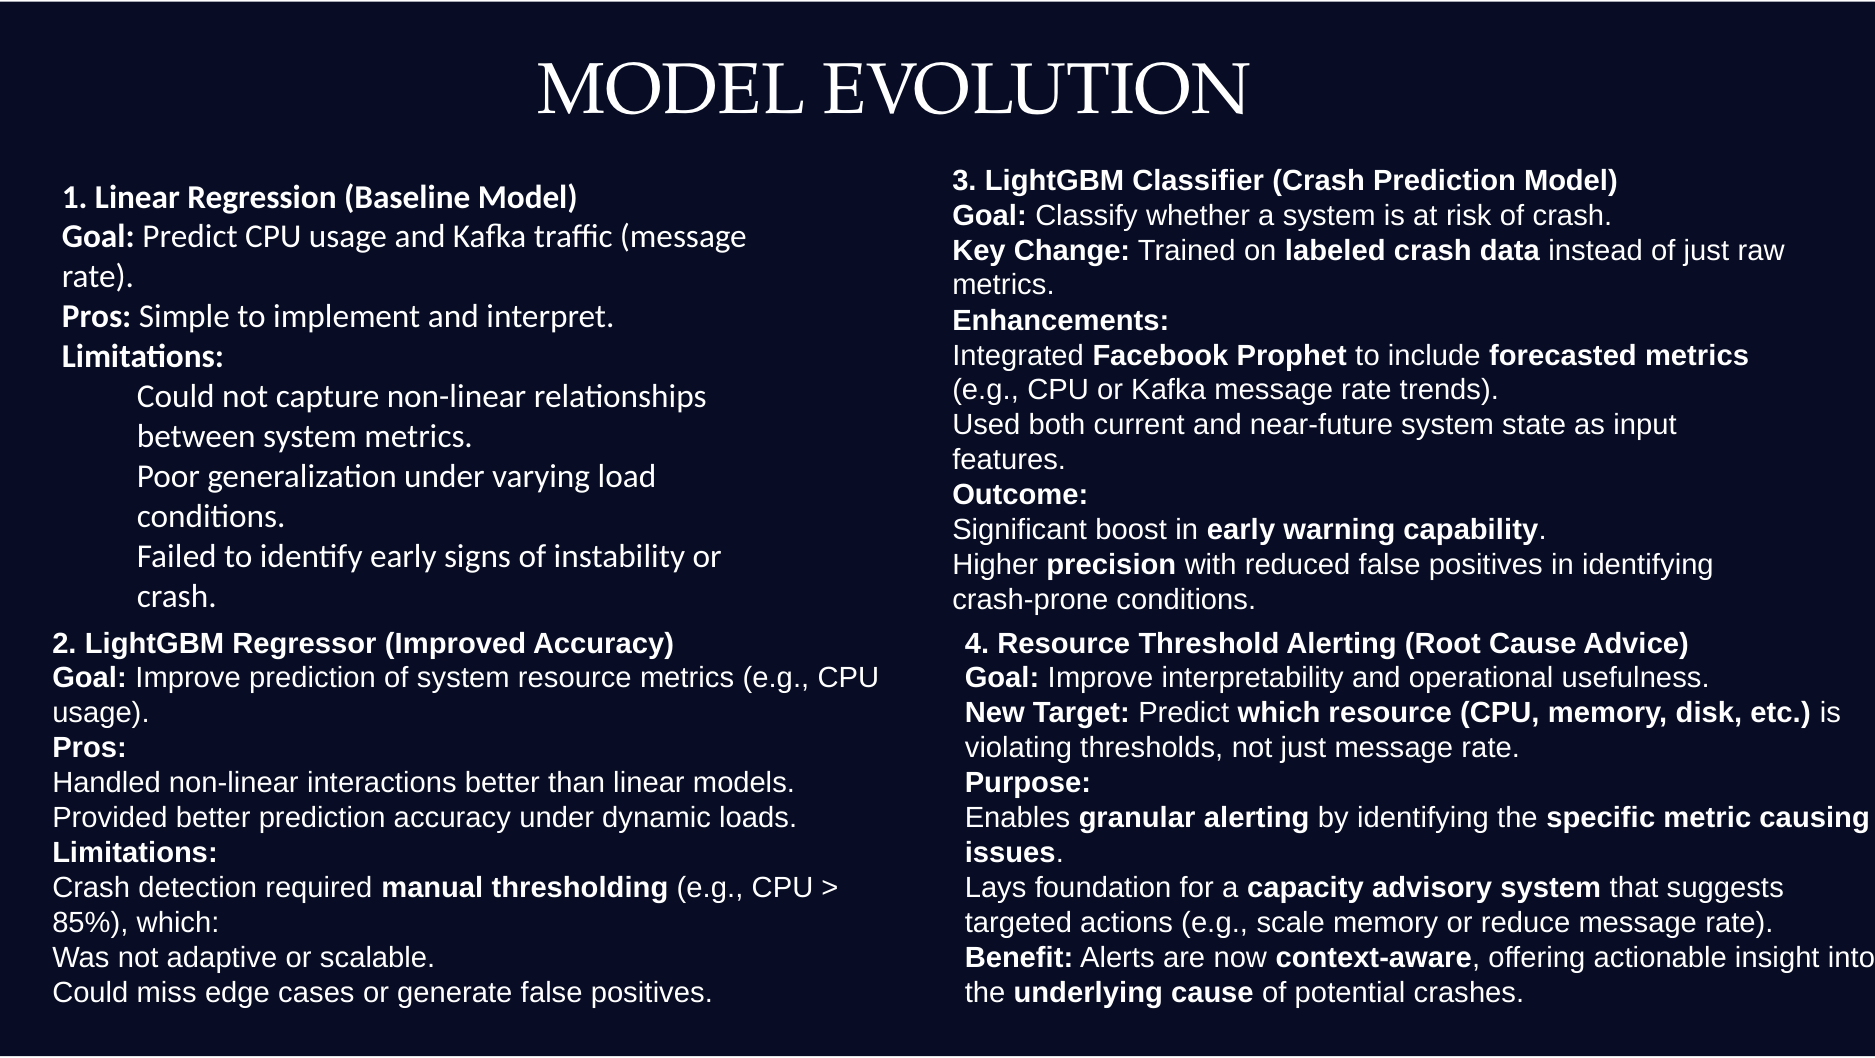

# MODEL EVOLUTION
3. LightGBM Classifier (Crash Prediction Model)
Goal: Classify whether a system is at risk of crash.
Key Change: Trained on labeled crash data instead of just raw metrics.
Enhancements:
Integrated Facebook Prophet to include forecasted metrics (e.g., CPU or Kafka message rate trends).
Used both current and near-future system state as input features.
Outcome:
Significant boost in early warning capability.
Higher precision with reduced false positives in identifying crash-prone conditions.

1. Linear Regression (Baseline Model)
Goal: Predict CPU usage and Kafka traffic (message rate).
Pros: Simple to implement and interpret.
Limitations:
Could not capture non-linear relationships between system metrics.
Poor generalization under varying load conditions.
Failed to identify early signs of instability or crash.

2. LightGBM Regressor (Improved Accuracy)
Goal: Improve prediction of system resource metrics (e.g., CPU usage).
Pros:
Handled non-linear interactions better than linear models.
Provided better prediction accuracy under dynamic loads.
Limitations:
Crash detection required manual thresholding (e.g., CPU > 85%), which:
Was not adaptive or scalable.
Could miss edge cases or generate false positives.

4. Resource Threshold Alerting (Root Cause Advice)
Goal: Improve interpretability and operational usefulness.
New Target: Predict which resource (CPU, memory, disk, etc.) is violating thresholds, not just message rate.
Purpose:
Enables granular alerting by identifying the specific metric causing issues.
Lays foundation for a capacity advisory system that suggests targeted actions (e.g., scale memory or reduce message rate).
Benefit: Alerts are now context-aware, offering actionable insight into the underlying cause of potential crashes.